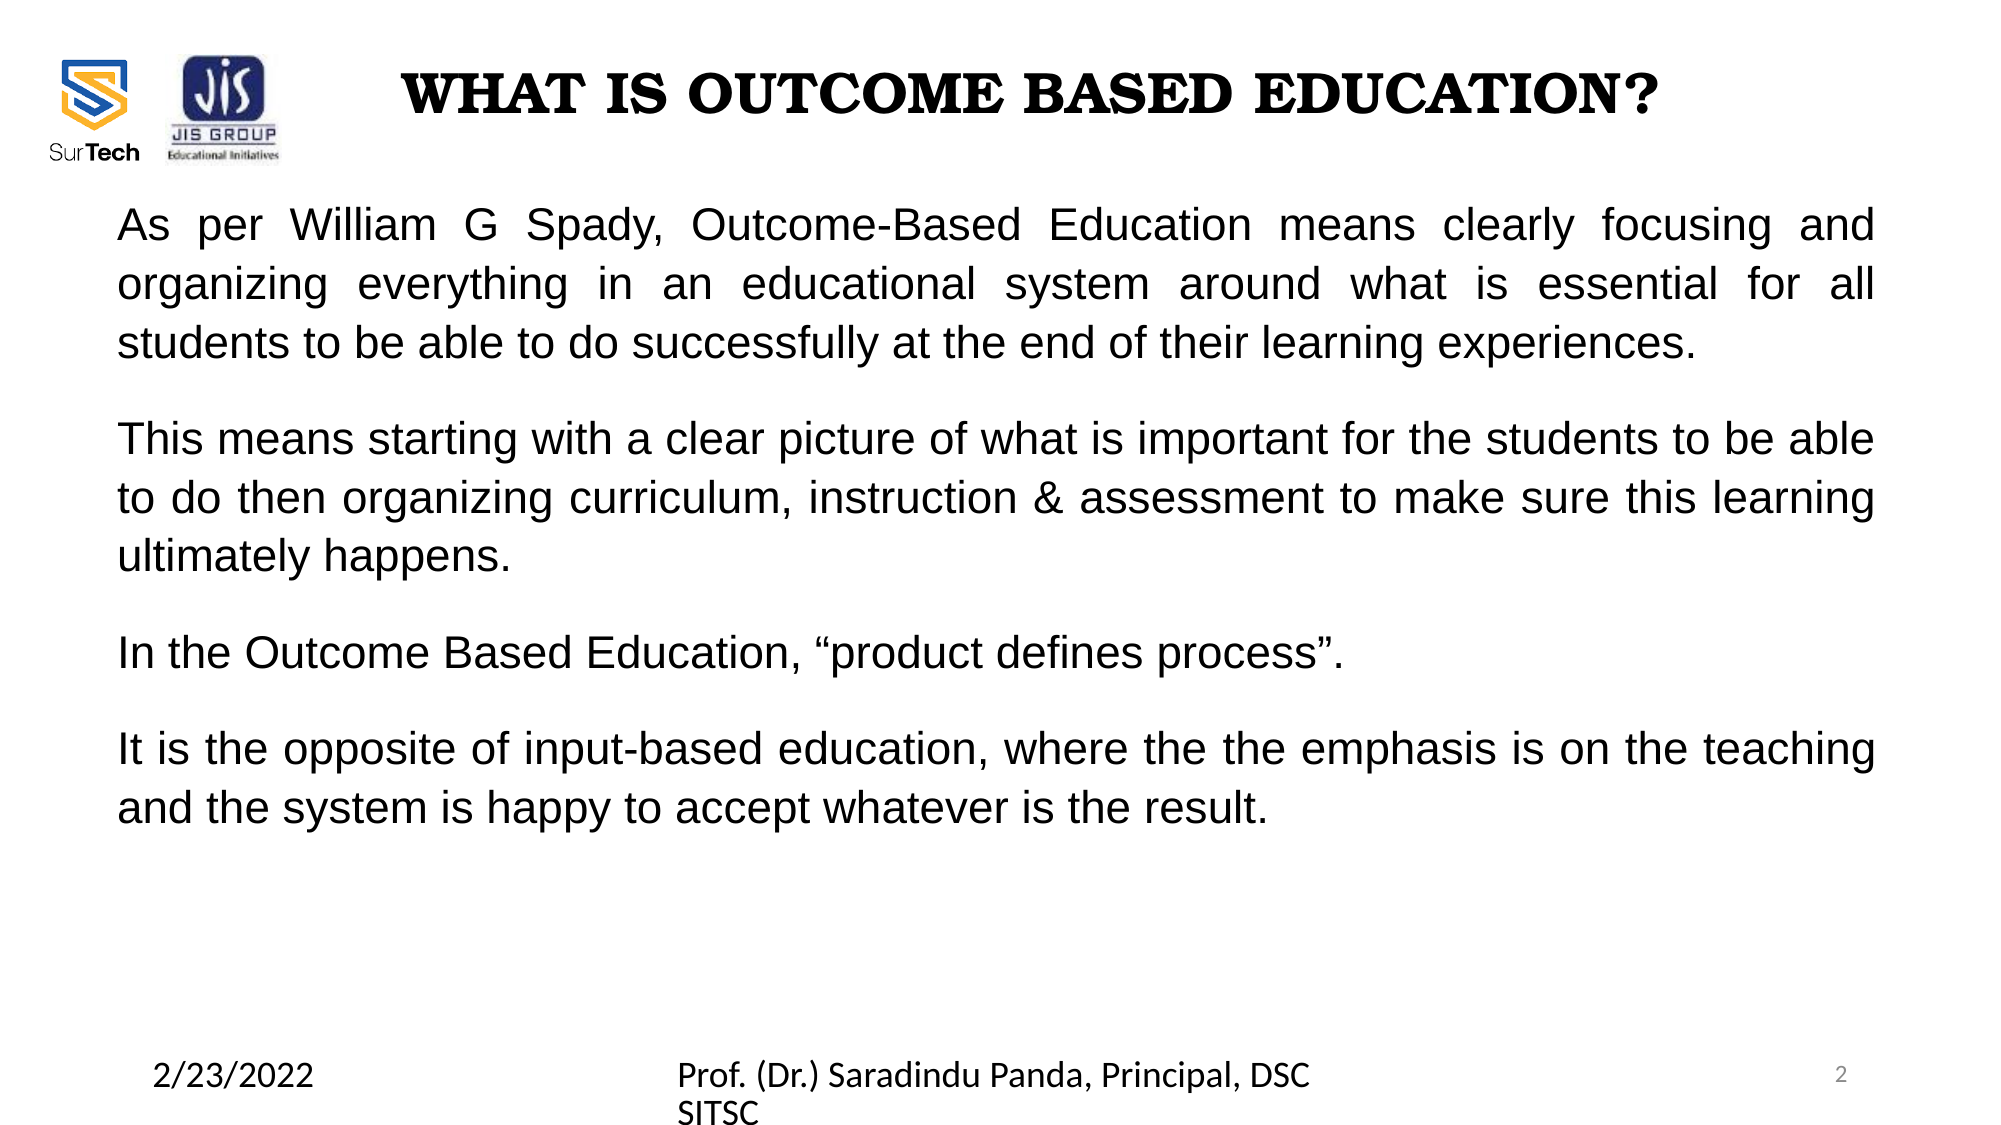

# WHAT IS OUTCOME BASED EDUCATION?
As per William G Spady, Outcome-Based Education means clearly focusing and organizing everything in an educational system around what is essential for all students to be able to do successfully at the end of their learning experiences.
This means starting with a clear picture of what is important for the students to be able to do then organizing curriculum, instruction & assessment to make sure this learning ultimately happens.
In the Outcome Based Education, “product defines process”.
It is the opposite of input-based education, where the the emphasis is on the teaching and the system is happy to accept whatever is the result.

2/23/2022
Prof. (Dr.) Saradindu Panda, Principal, DSCSITSC
2